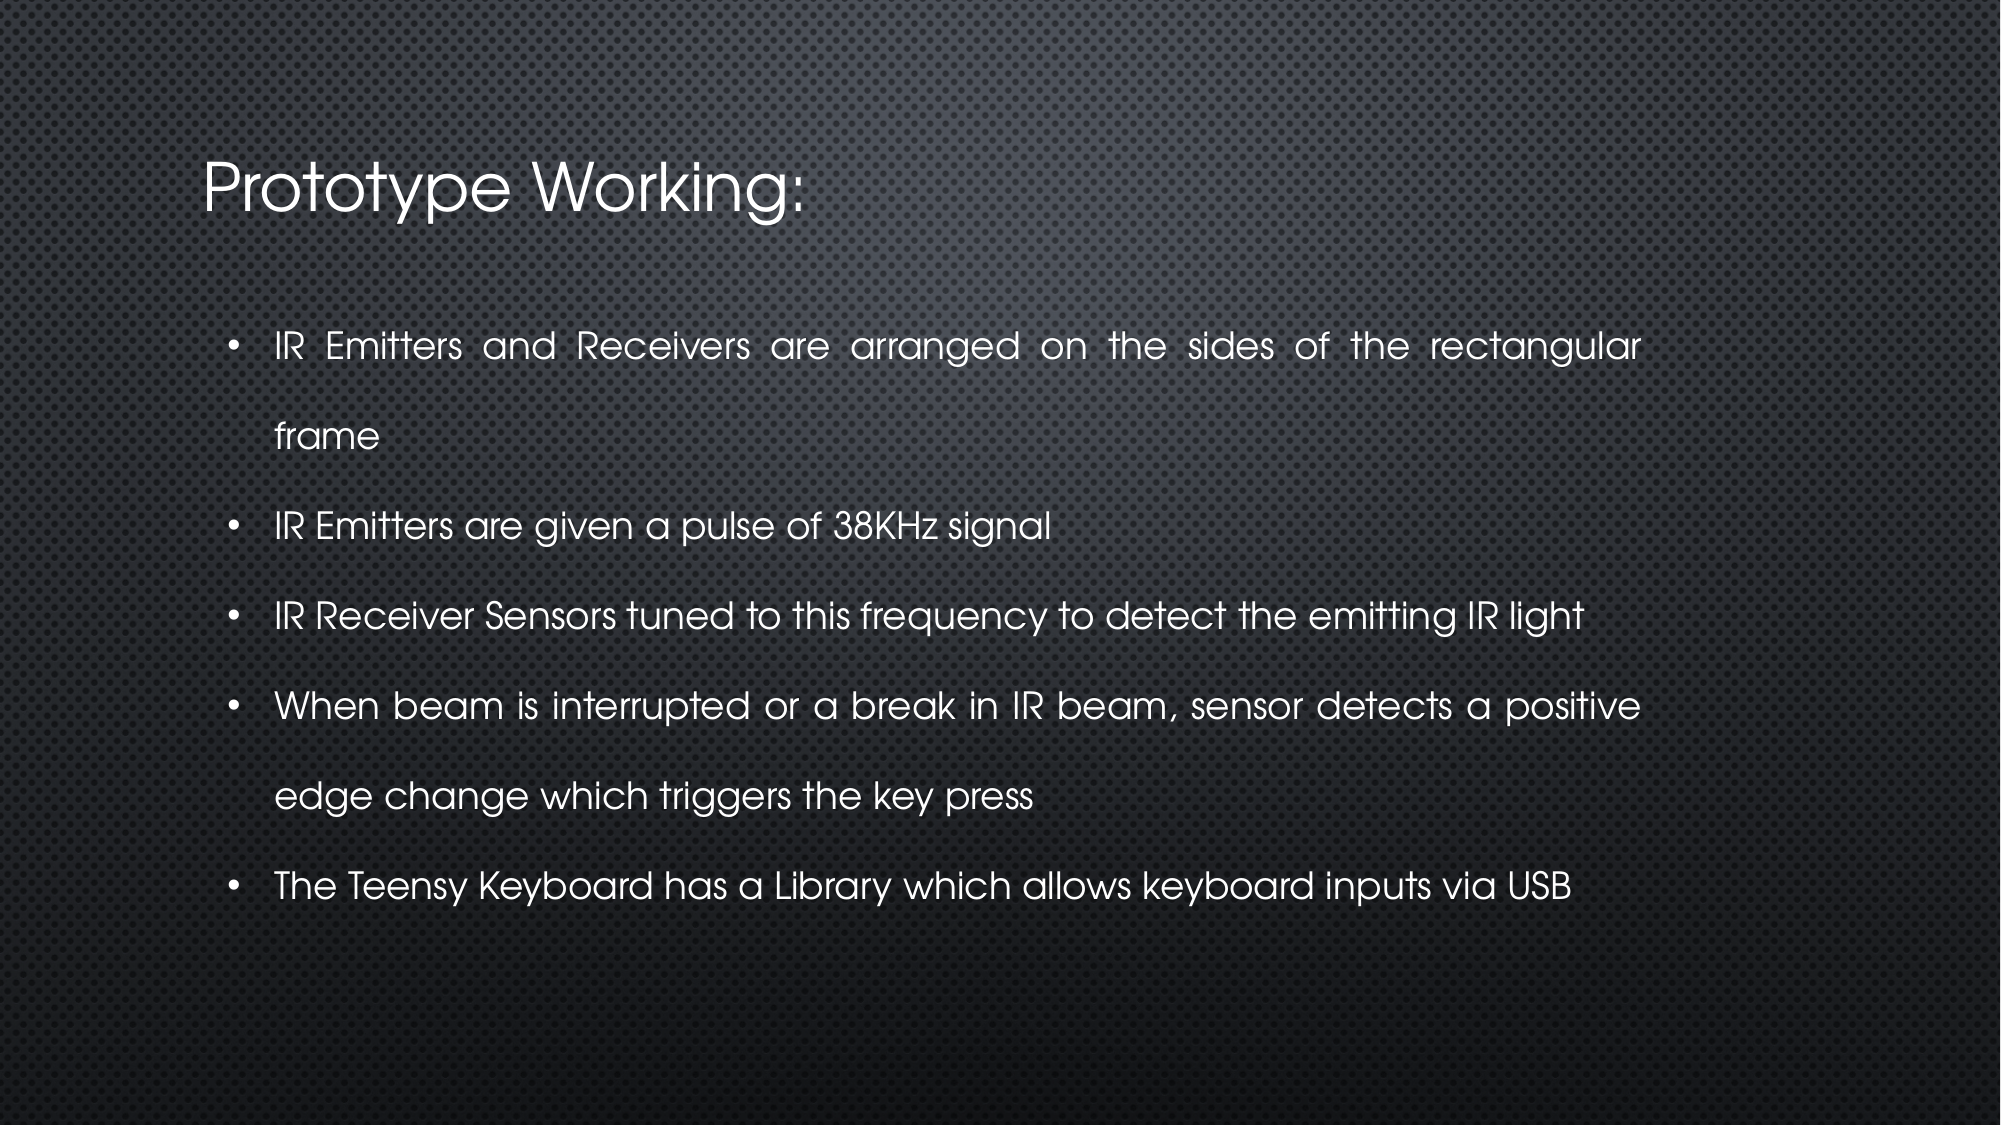

# Prototype Working:
IR Emitters and Receivers are arranged on the sides of the rectangular frame
IR Emitters are given a pulse of 38KHz signal
IR Receiver Sensors tuned to this frequency to detect the emitting IR light
When beam is interrupted or a break in IR beam, sensor detects a positive edge change which triggers the key press
The Teensy Keyboard has a Library which allows keyboard inputs via USB